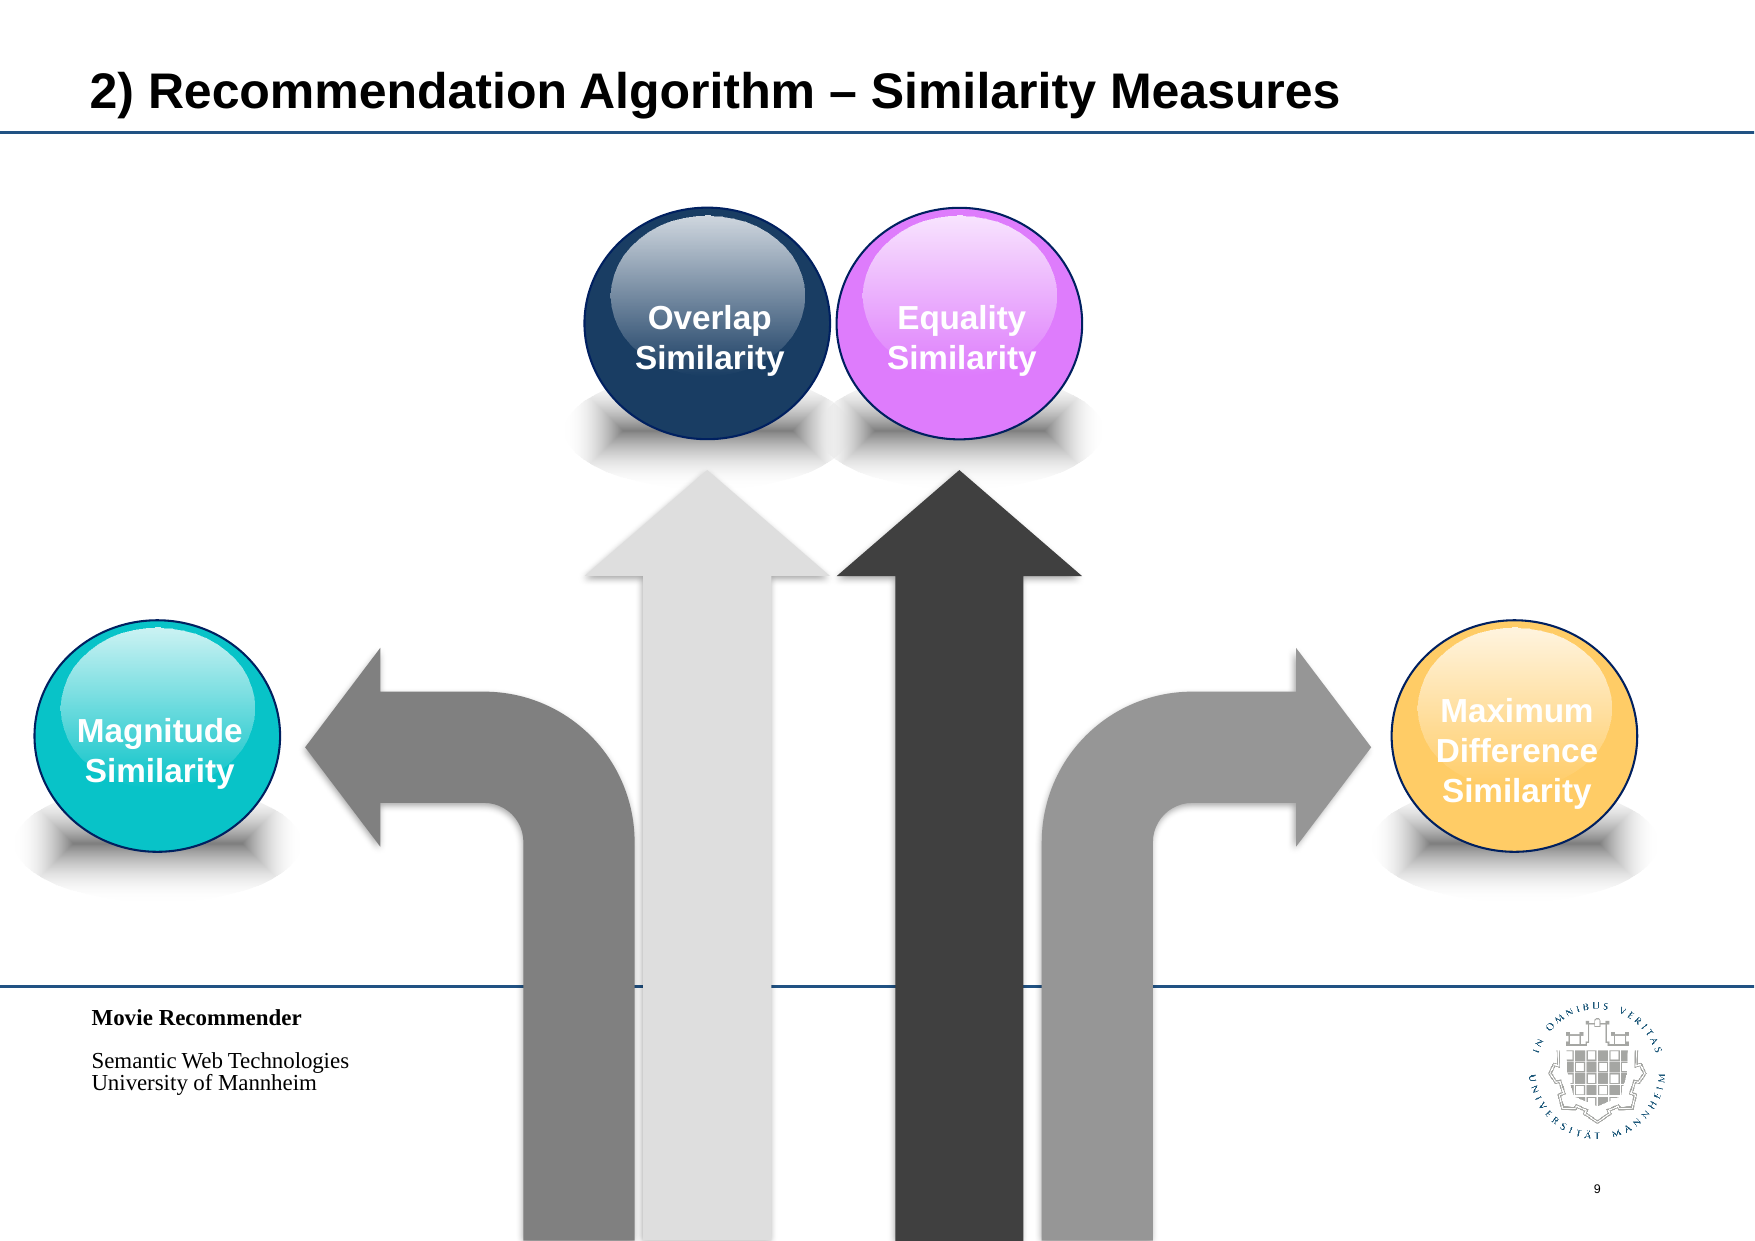

2) Recommendation Algorithm – Similarity Measures

Overlap Similarity

Equality
Similarity

Magnitude Similarity

Maximum Difference Similarity

9